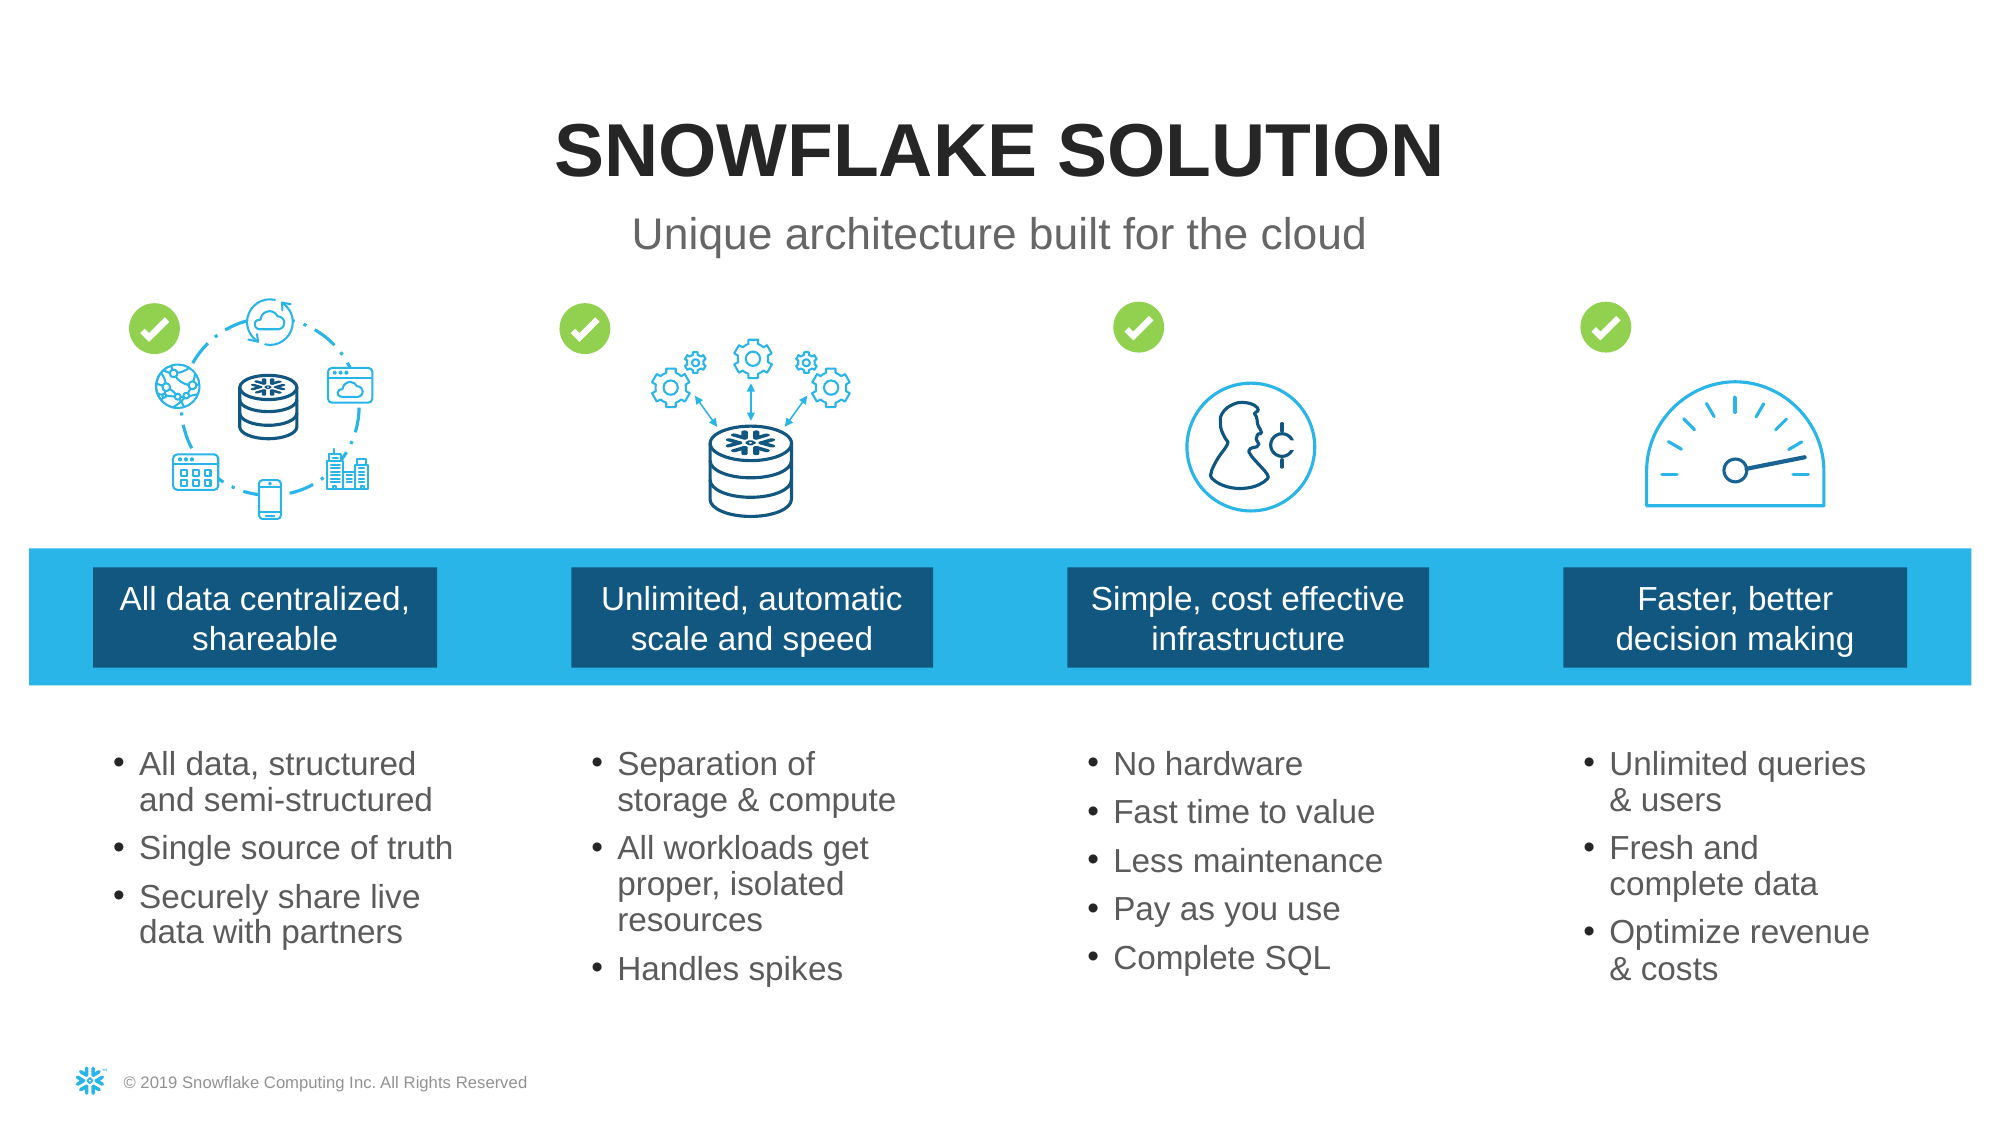

SNOWFLAKE SOLUTION
Unique architecture built for the cloud

All data centralized,
shareable
Unlimited, automatic scale and speed
Simple, cost effective infrastructure
Faster, better
decision making
Separation of
storage & compute
All workloads get proper, isolated resources
Handles spikes
No hardware
Fast time to value
Less maintenance
Pay as you use
Complete SQL
All data, structured and semi-structured
Single source of truth
Securely share live data with partners
Unlimited queries
& users
Fresh and
complete data
Optimize revenue
& costs